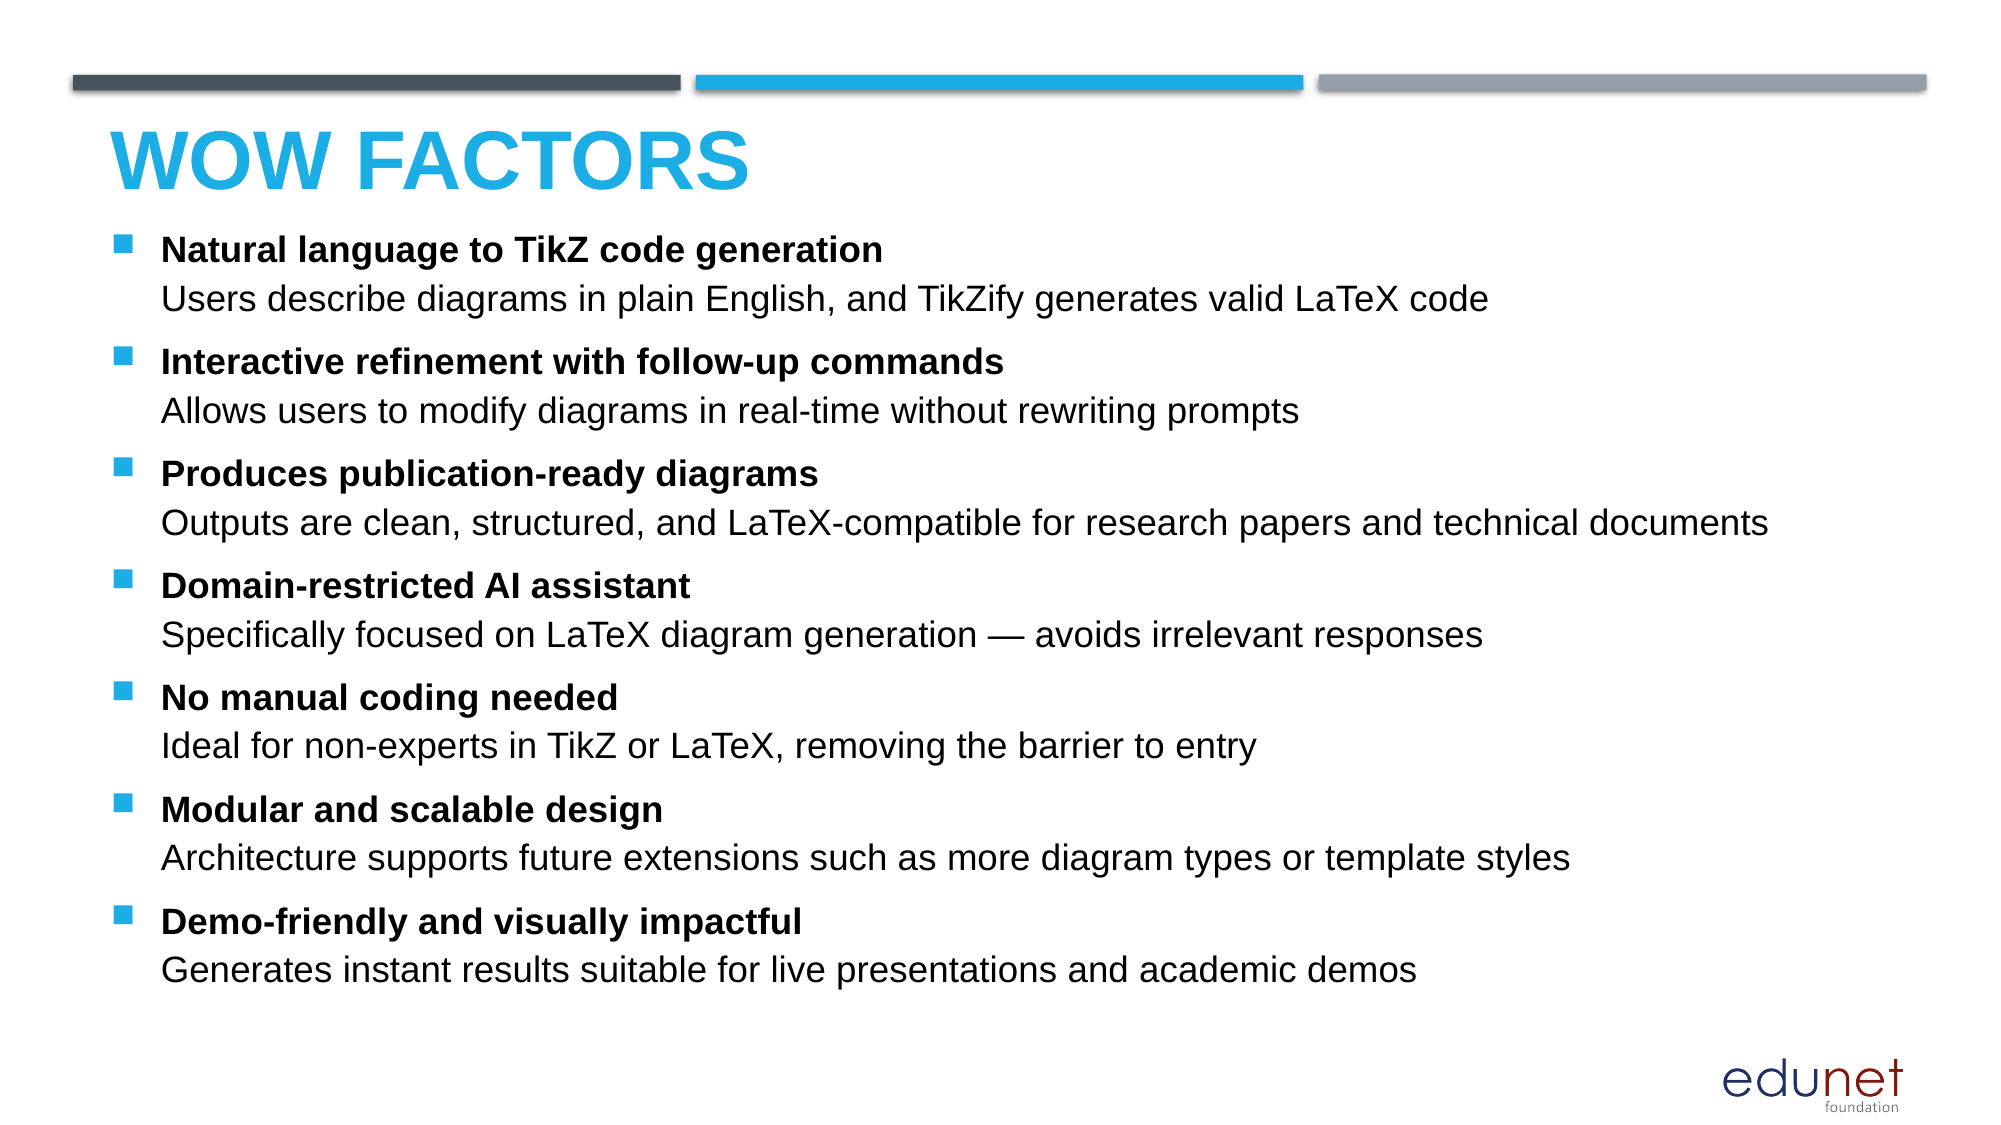

# Wow factors
Natural language to TikZ code generation
Users describe diagrams in plain English, and TikZify generates valid LaTeX code
Interactive refinement with follow-up commands
Allows users to modify diagrams in real-time without rewriting prompts
Produces publication-ready diagrams
Outputs are clean, structured, and LaTeX-compatible for research papers and technical documents
Domain-restricted AI assistant
Specifically focused on LaTeX diagram generation — avoids irrelevant responses
No manual coding needed
Ideal for non-experts in TikZ or LaTeX, removing the barrier to entry
Modular and scalable design
Architecture supports future extensions such as more diagram types or template styles
Demo-friendly and visually impactful
Generates instant results suitable for live presentations and academic demos